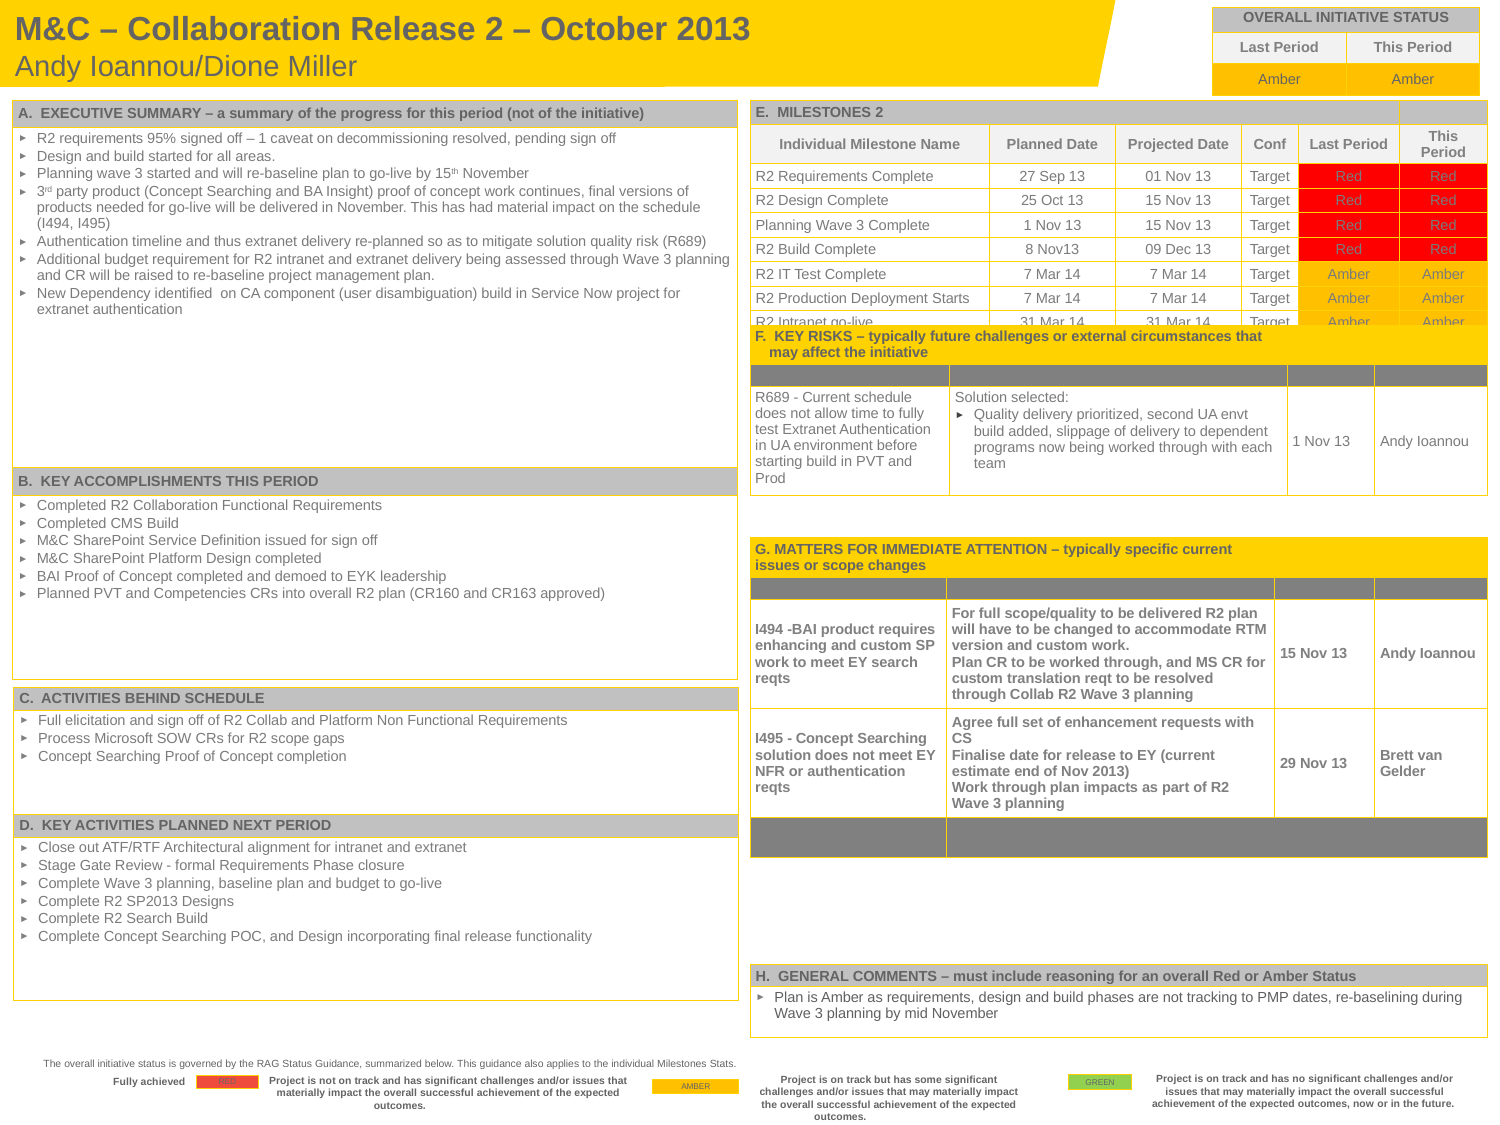

M&C – Collaboration Release 2 – October 2013
Andy Ioannou/Dione Miller
| OVERALL INITIATIVE STATUS |  |
| --- | --- |
| Last Period | This Period |
| Amber | Amber |
| A. EXECUTIVE SUMMARY – a summary of the progress for this period (not of the initiative) |
| --- |
| R2 requirements 95% signed off – 1 caveat on decommissioning resolved, pending sign off Design and build started for all areas. Planning wave 3 started and will re-baseline plan to go-live by 15th November 3rd party product (Concept Searching and BA Insight) proof of concept work continues, final versions of products needed for go-live will be delivered in November. This has had material impact on the schedule (I494, I495) Authentication timeline and thus extranet delivery re-planned so as to mitigate solution quality risk (R689) Additional budget requirement for R2 intranet and extranet delivery being assessed through Wave 3 planning and CR will be raised to re-baseline project management plan. New Dependency identified on CA component (user disambiguation) build in Service Now project for extranet authentication |
| B. KEY ACCOMPLISHMENTS THIS PERIOD |
| Completed R2 Collaboration Functional Requirements Completed CMS Build M&C SharePoint Service Definition issued for sign off M&C SharePoint Platform Design completed BAI Proof of Concept completed and demoed to EYK leadership Planned PVT and Competencies CRs into overall R2 plan (CR160 and CR163 approved) |
| E. MILESTONES 2 |  |  |  |  |  |
| --- | --- | --- | --- | --- | --- |
| Individual Milestone Name | Planned Date | Projected Date | Conf | Last Period | This Period |
| R2 Requirements Complete | 27 Sep 13 | 01 Nov 13 | Target | Red | Red |
| R2 Design Complete | 25 Oct 13 | 15 Nov 13 | Target | Red | Red |
| Planning Wave 3 Complete | 1 Nov 13 | 15 Nov 13 | Target | Red | Red |
| R2 Build Complete | 8 Nov13 | 09 Dec 13 | Target | Red | Red |
| R2 IT Test Complete | 7 Mar 14 | 7 Mar 14 | Target | Amber | Amber |
| R2 Production Deployment Starts | 7 Mar 14 | 7 Mar 14 | Target | Amber | Amber |
| R2 Intranet go-live | 31 Mar 14 | 31 Mar 14 | Target | Amber | Amber |
| F. KEY RISKS – typically future challenges or external circumstances that may affect the initiative |  |  |  |
| --- | --- | --- | --- |
| Risks to be addressed | Mitigating Action | Target Date | Owner |
| R689 - Current schedule does not allow time to fully test Extranet Authentication in UA environment before starting build in PVT and Prod | Solution selected: Quality delivery prioritized, second UA envt build added, slippage of delivery to dependent programs now being worked through with each team | 1 Nov 13 | Andy Ioannou |
| G. MATTERS FOR IMMEDIATE ATTENTION – typically specific current issues or scope changes |  |  |  |
| --- | --- | --- | --- |
| Issues to be resolved | Recommended Action | Target Date | Owner |
| I494 -BAI product requires enhancing and custom SP work to meet EY search reqts | For full scope/quality to be delivered R2 plan will have to be changed to accommodate RTM version and custom work. Plan CR to be worked through, and MS CR for custom translation reqt to be resolved through Collab R2 Wave 3 planning | 15 Nov 13 | Andy Ioannou |
| I495 - Concept Searching solution does not meet EY NFR or authentication reqts | Agree full set of enhancement requests with CS Finalise date for release to EY (current estimate end of Nov 2013) Work through plan impacts as part of R2 Wave 3 planning | 29 Nov 13 | Brett van Gelder |
| Scope Change requests to be approved | Recommended Action |  |  |
| C. ACTIVITIES BEHIND SCHEDULE |
| --- |
| Full elicitation and sign off of R2 Collab and Platform Non Functional Requirements Process Microsoft SOW CRs for R2 scope gaps Concept Searching Proof of Concept completion |
| D. KEY ACTIVITIES PLANNED NEXT PERIOD |
| Close out ATF/RTF Architectural alignment for intranet and extranet Stage Gate Review - formal Requirements Phase closure Complete Wave 3 planning, baseline plan and budget to go-live Complete R2 SP2013 Designs Complete R2 Search Build Complete Concept Searching POC, and Design incorporating final release functionality |
| H. GENERAL COMMENTS – must include reasoning for an overall Red or Amber Status |
| --- |
| Plan is Amber as requirements, design and build phases are not tracking to PMP dates, re-baselining during Wave 3 planning by mid November |
The overall initiative status is governed by the RAG Status Guidance, summarized below. This guidance also applies to the individual Milestones Stats.

Project is on track and has no significant challenges and/or issues that may materially impact the overall successful achievement of the expected outcomes, now or in the future.

Project is on track but has some significant challenges and/or issues that may materially impact the overall successful achievement of the expected outcomes.

Project is not on track and has significant challenges and/or issues that materially impact the overall successful achievement of the expected outcomes.
Fully achieved
| GREEN |
| --- |
| RED |
| --- |
| AMBER |
| --- |